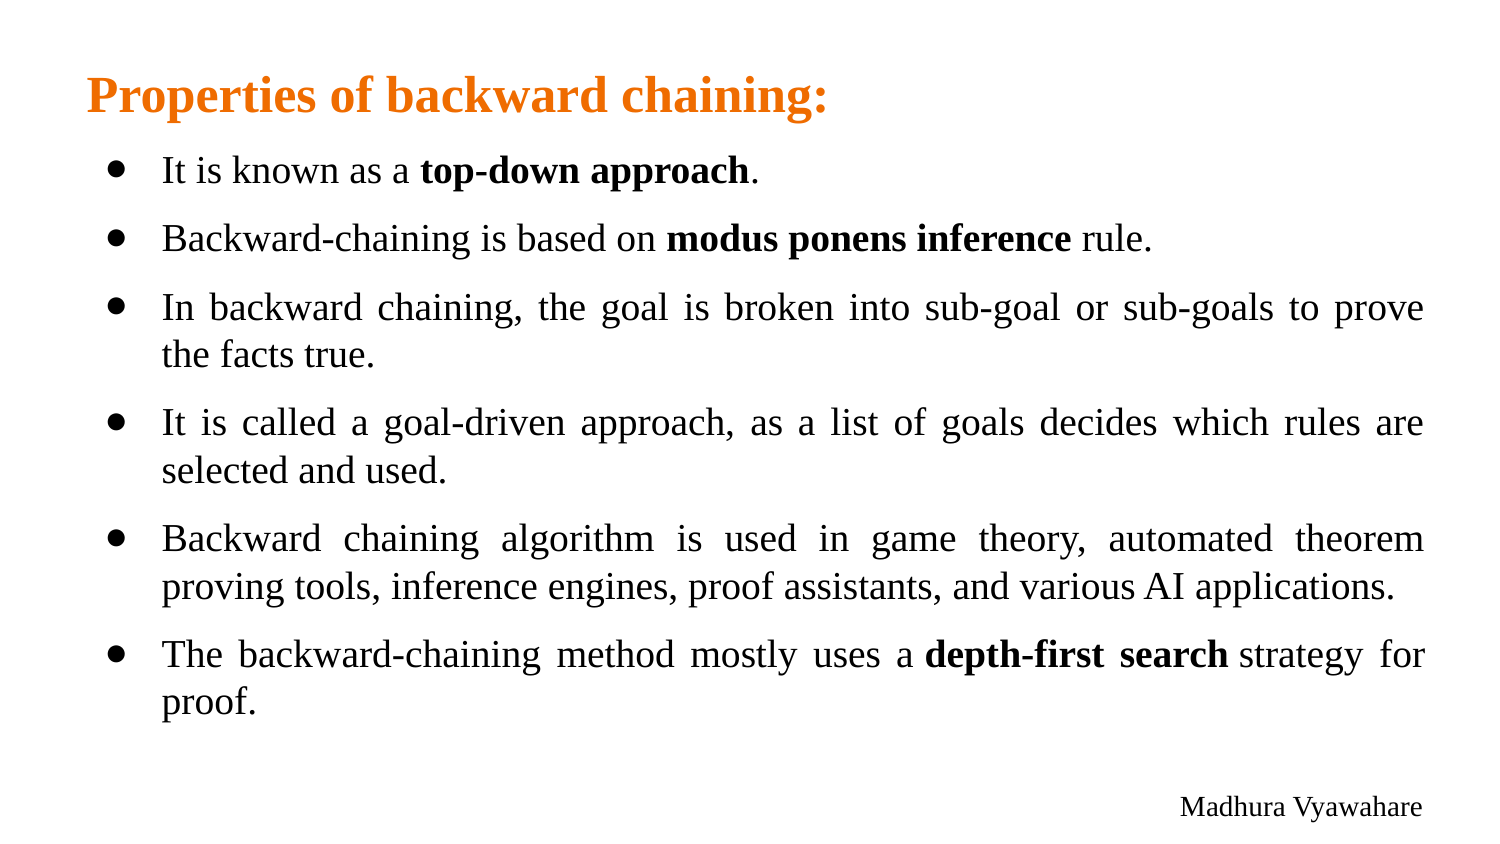

Properties of backward chaining:
It is known as a top-down approach.
Backward-chaining is based on modus ponens inference rule.
In backward chaining, the goal is broken into sub-goal or sub-goals to prove the facts true.
It is called a goal-driven approach, as a list of goals decides which rules are selected and used.
Backward chaining algorithm is used in game theory, automated theorem proving tools, inference engines, proof assistants, and various AI applications.
The backward-chaining method mostly uses a depth-first search strategy for proof.